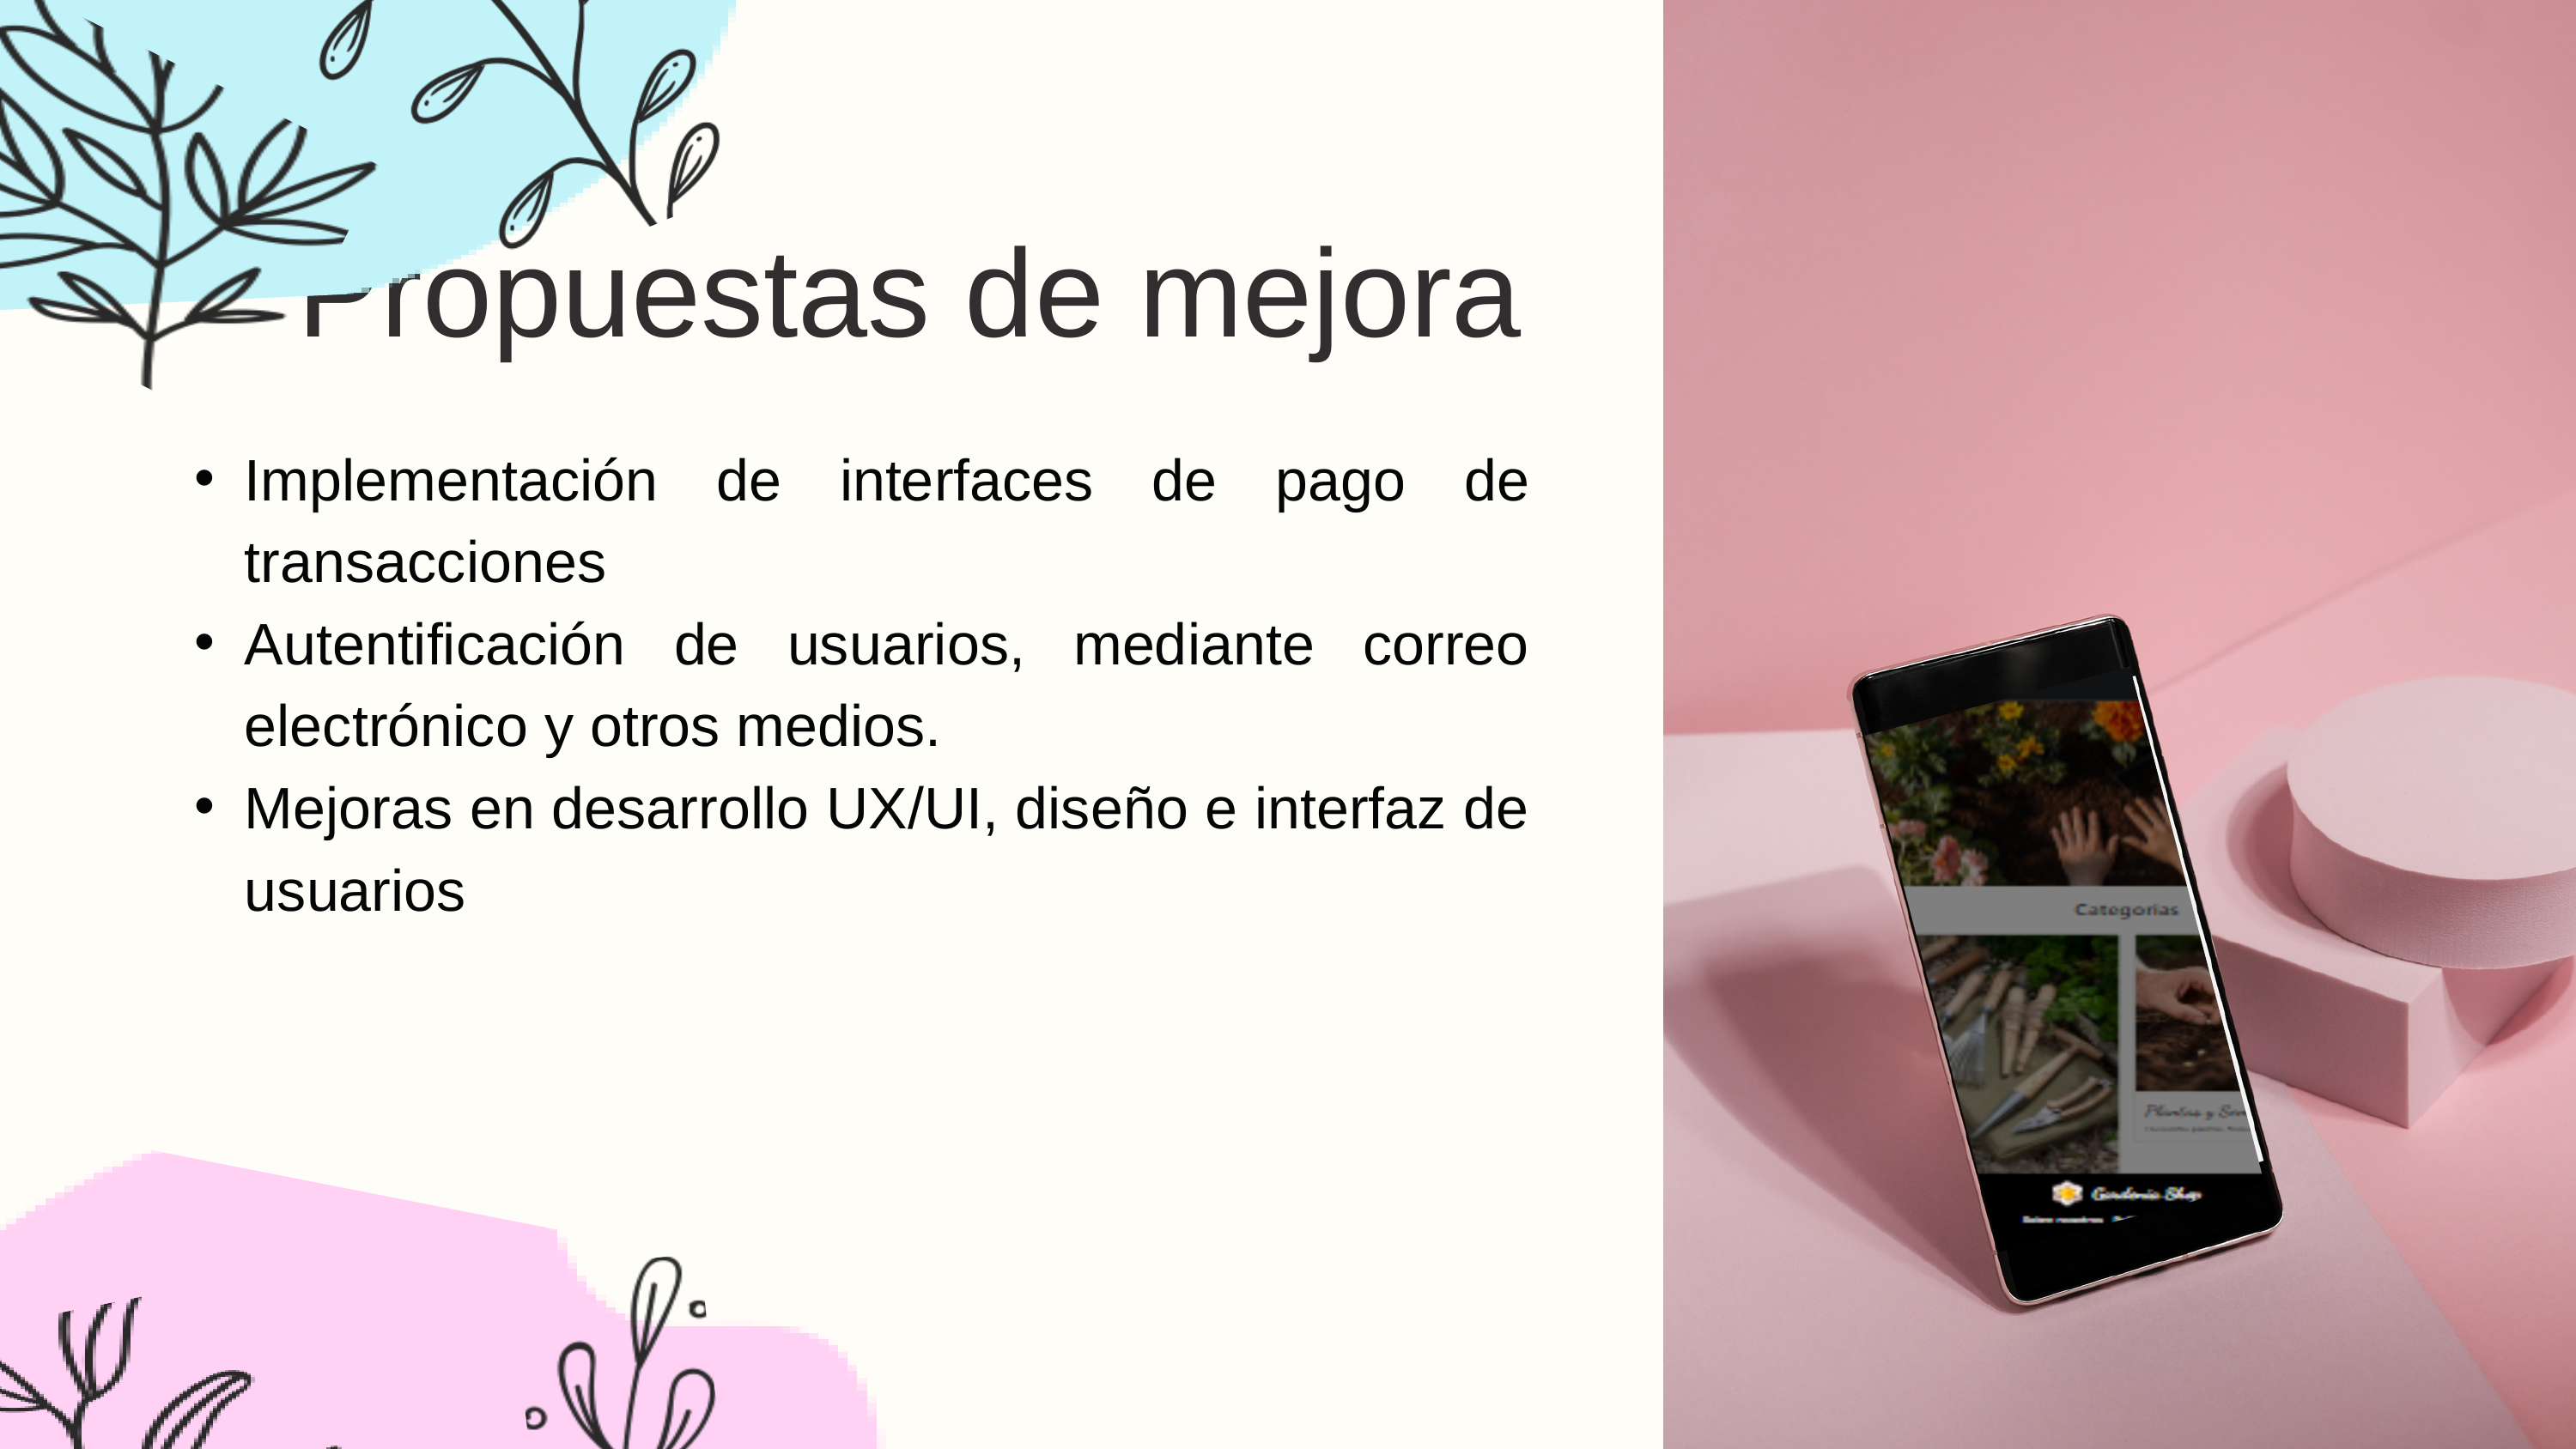

Propuestas de mejora
Implementación de interfaces de pago de transacciones
Autentificación de usuarios, mediante correo electrónico y otros medios.
Mejoras en desarrollo UX/UI, diseño e interfaz de usuarios